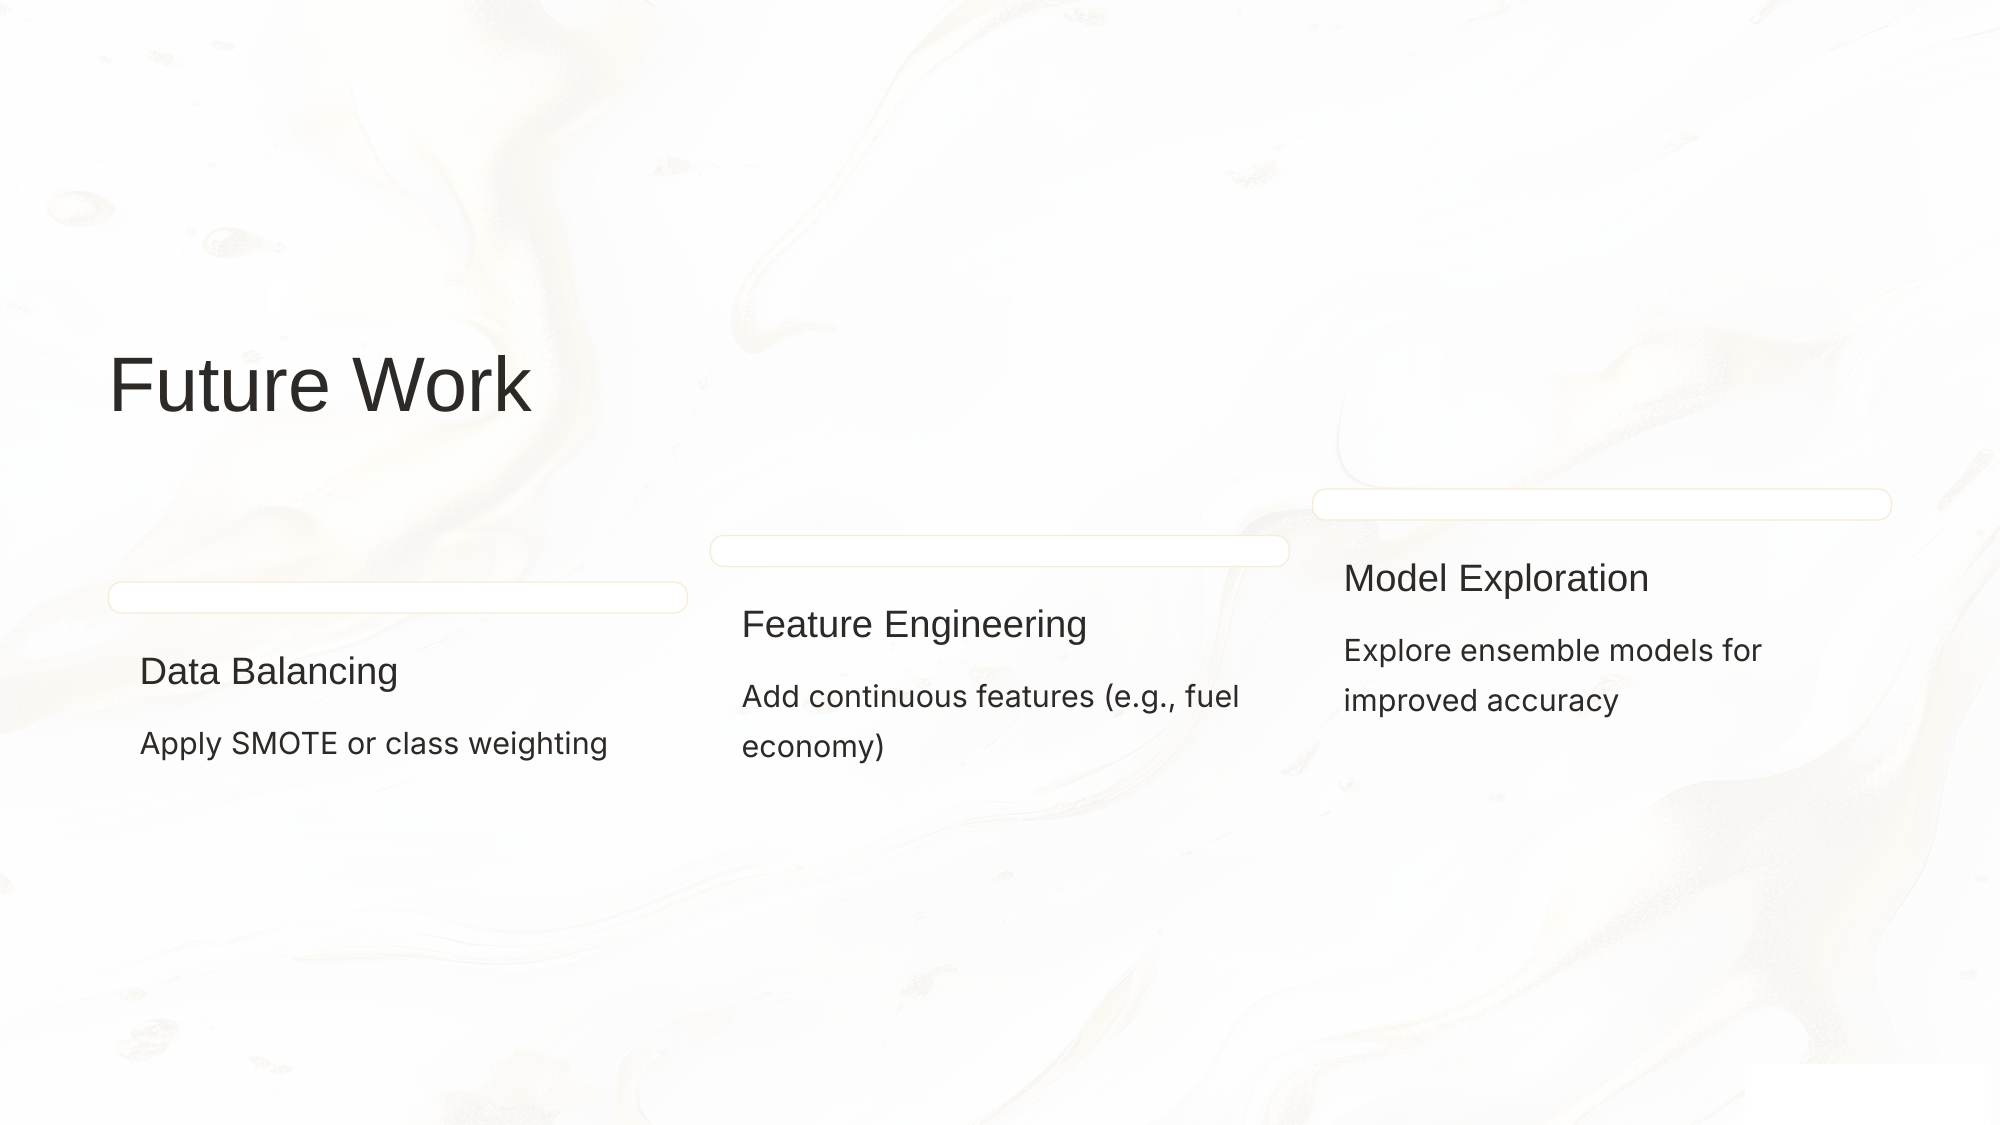

Future Work

Model Exploration

Feature Engineering
Explore ensemble models for improved accuracy
Data Balancing
Add continuous features (e.g., fuel economy)
Apply SMOTE or class weighting